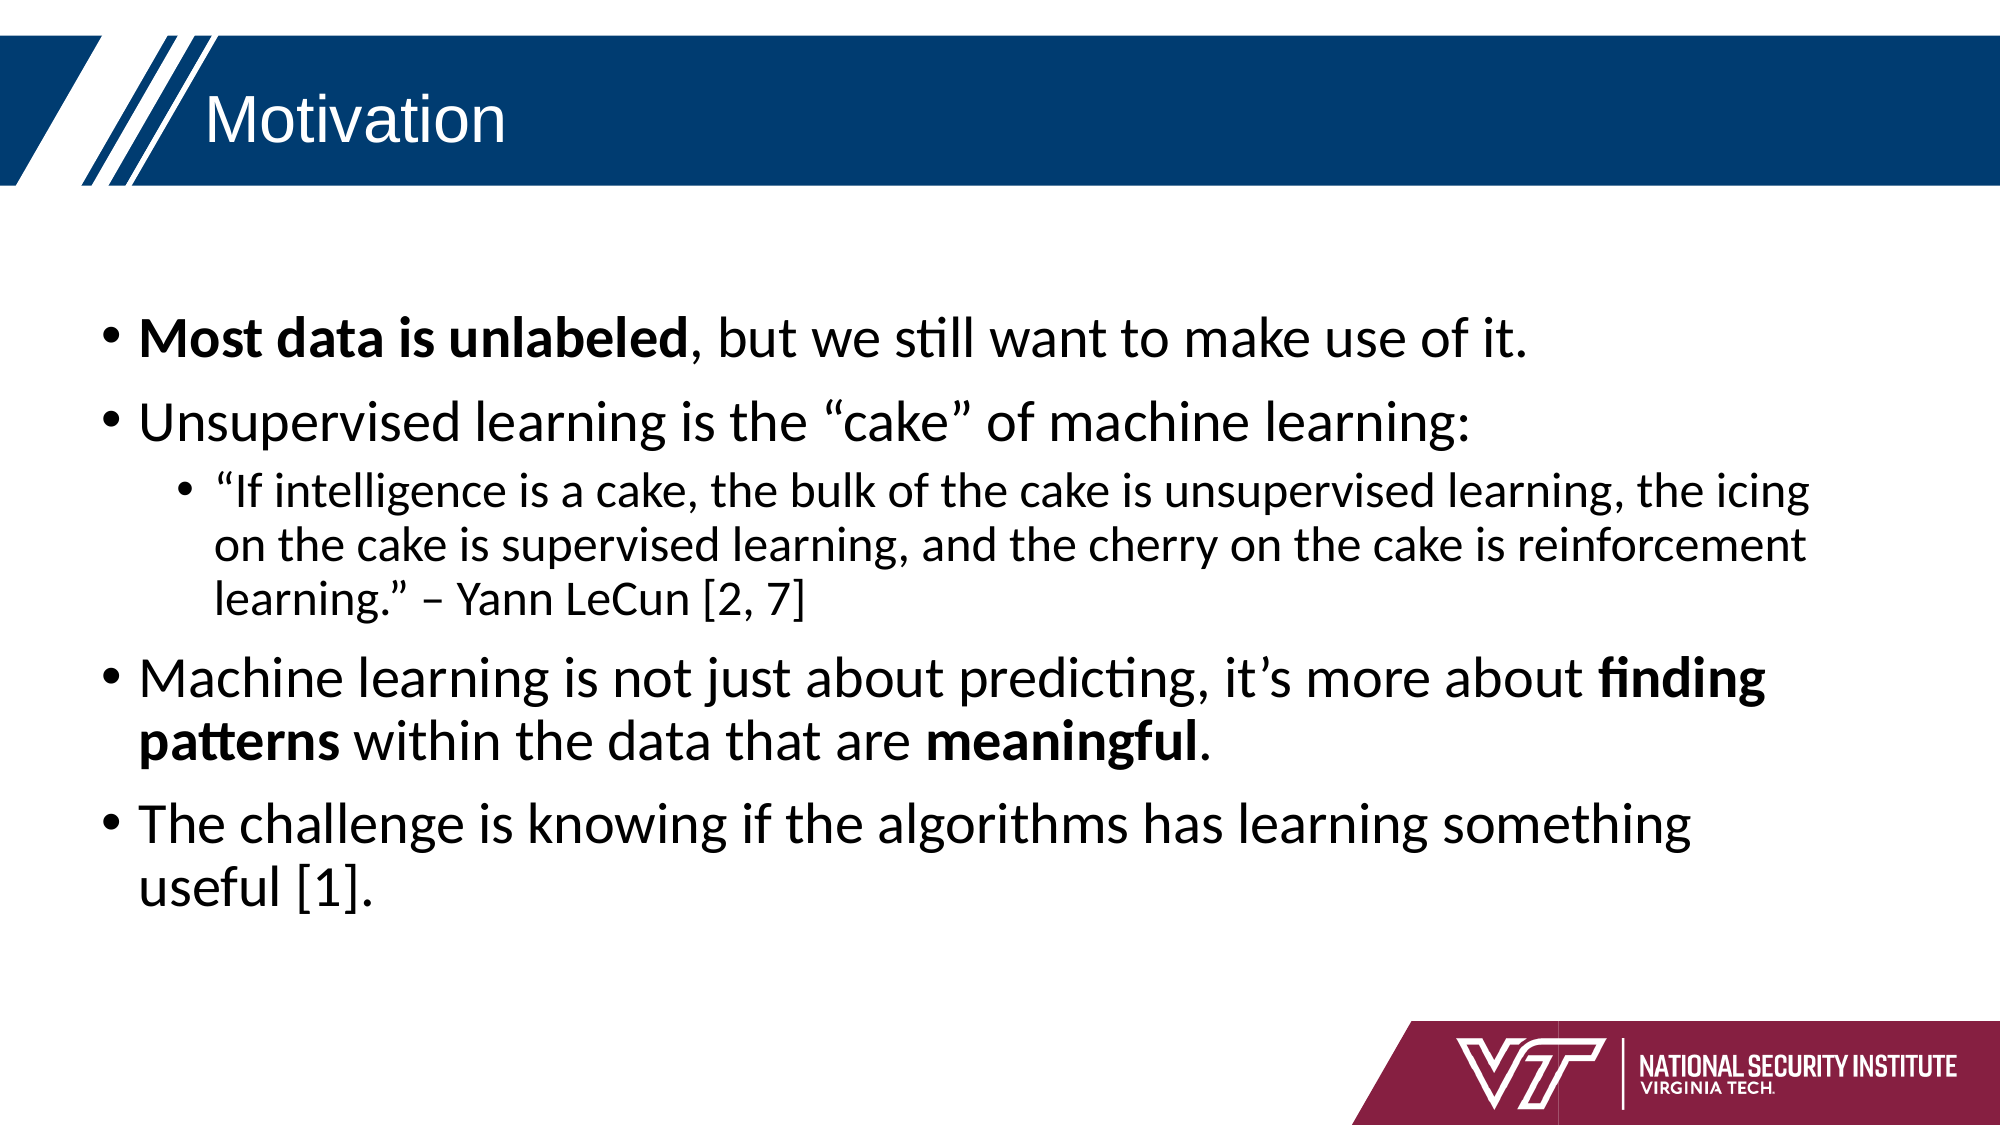

# Motivation
Most data is unlabeled, but we still want to make use of it.
Unsupervised learning is the “cake” of machine learning:
“If intelligence is a cake, the bulk of the cake is unsupervised learning, the icing on the cake is supervised learning, and the cherry on the cake is reinforcement learning.” – Yann LeCun [2, 7]
Machine learning is not just about predicting, it’s more about finding patterns within the data that are meaningful.
The challenge is knowing if the algorithms has learning something useful [1].